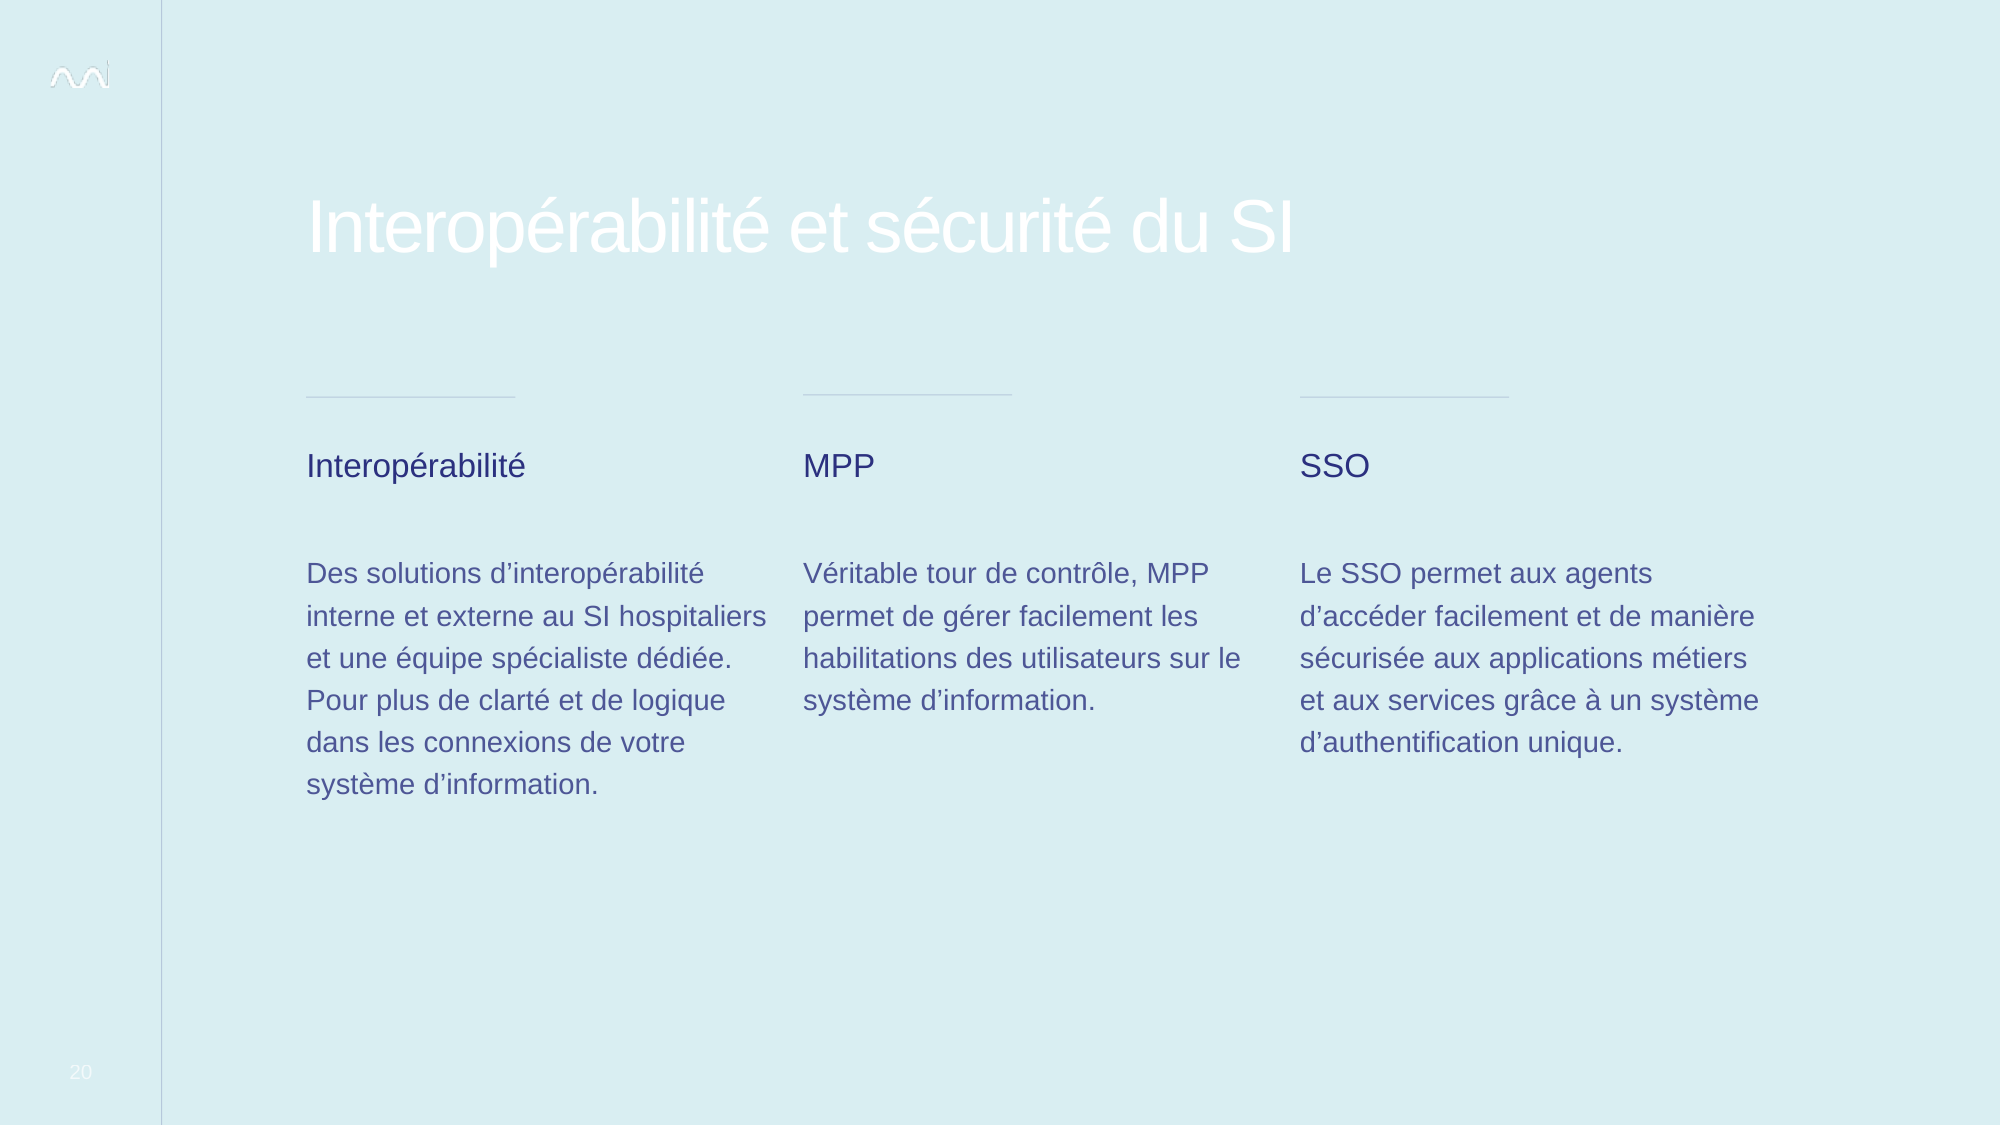

# Interopérabilité et sécurité du SI
Interopérabilité
MPP
SSO
Des solutions d’interopérabilité interne et externe au SI hospitaliers et une équipe spécialiste dédiée. Pour plus de clarté et de logique dans les connexions de votre système d’information.
Véritable tour de contrôle, MPP permet de gérer facilement les habilitations des utilisateurs sur le système d’information.
Le SSO permet aux agents d’accéder facilement et de manière sécurisée aux applications métiers et aux services grâce à un système d’authentification unique.

20